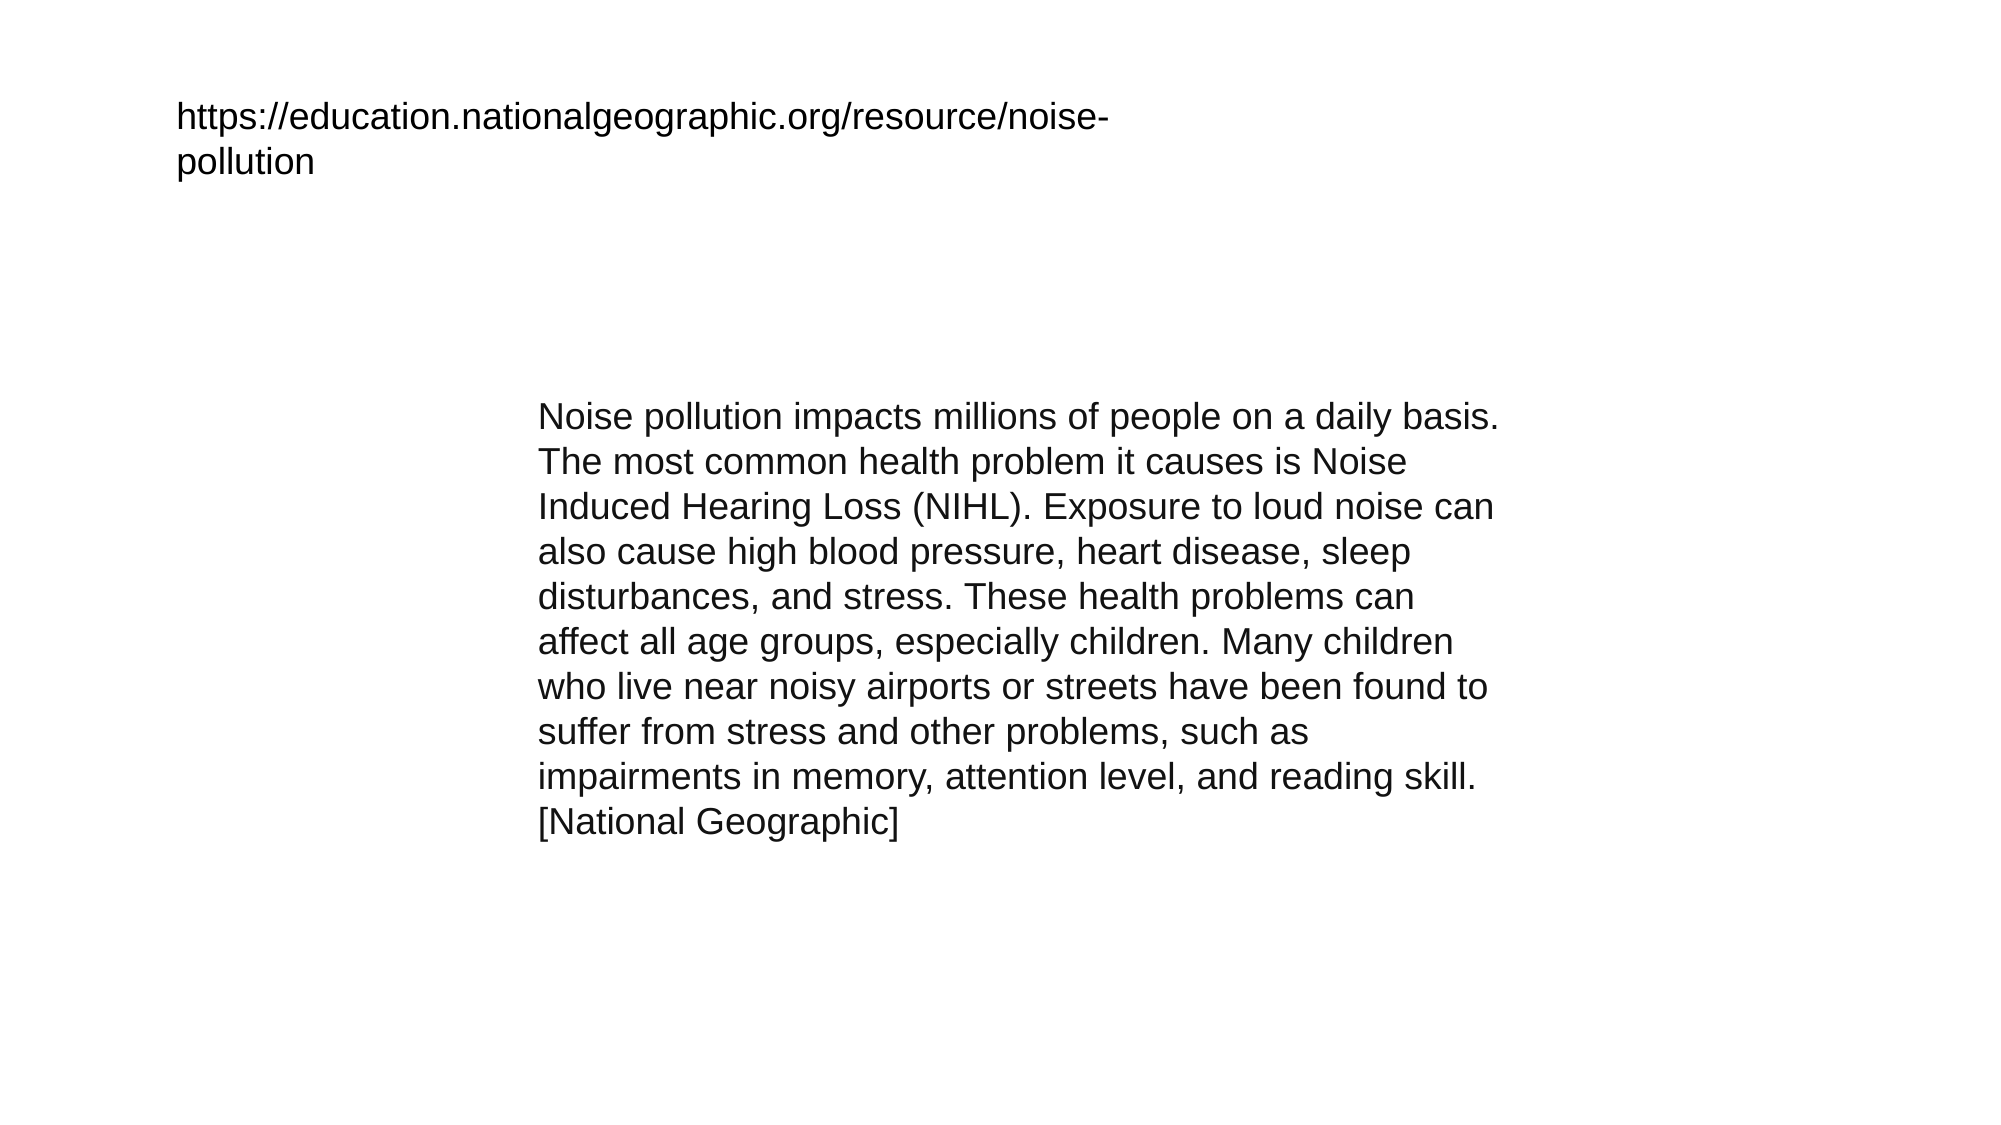

https://education.nationalgeographic.org/resource/noise-pollution
Noise pollution impacts millions of people on a daily basis. The most common health problem it causes is Noise Induced Hearing Loss (NIHL). Exposure to loud noise can also cause high blood pressure, heart disease, sleep disturbances, and stress. These health problems can affect all age groups, especially children. Many children who live near noisy airports or streets have been found to suffer from stress and other problems, such as impairments in memory, attention level, and reading skill. [National Geographic]